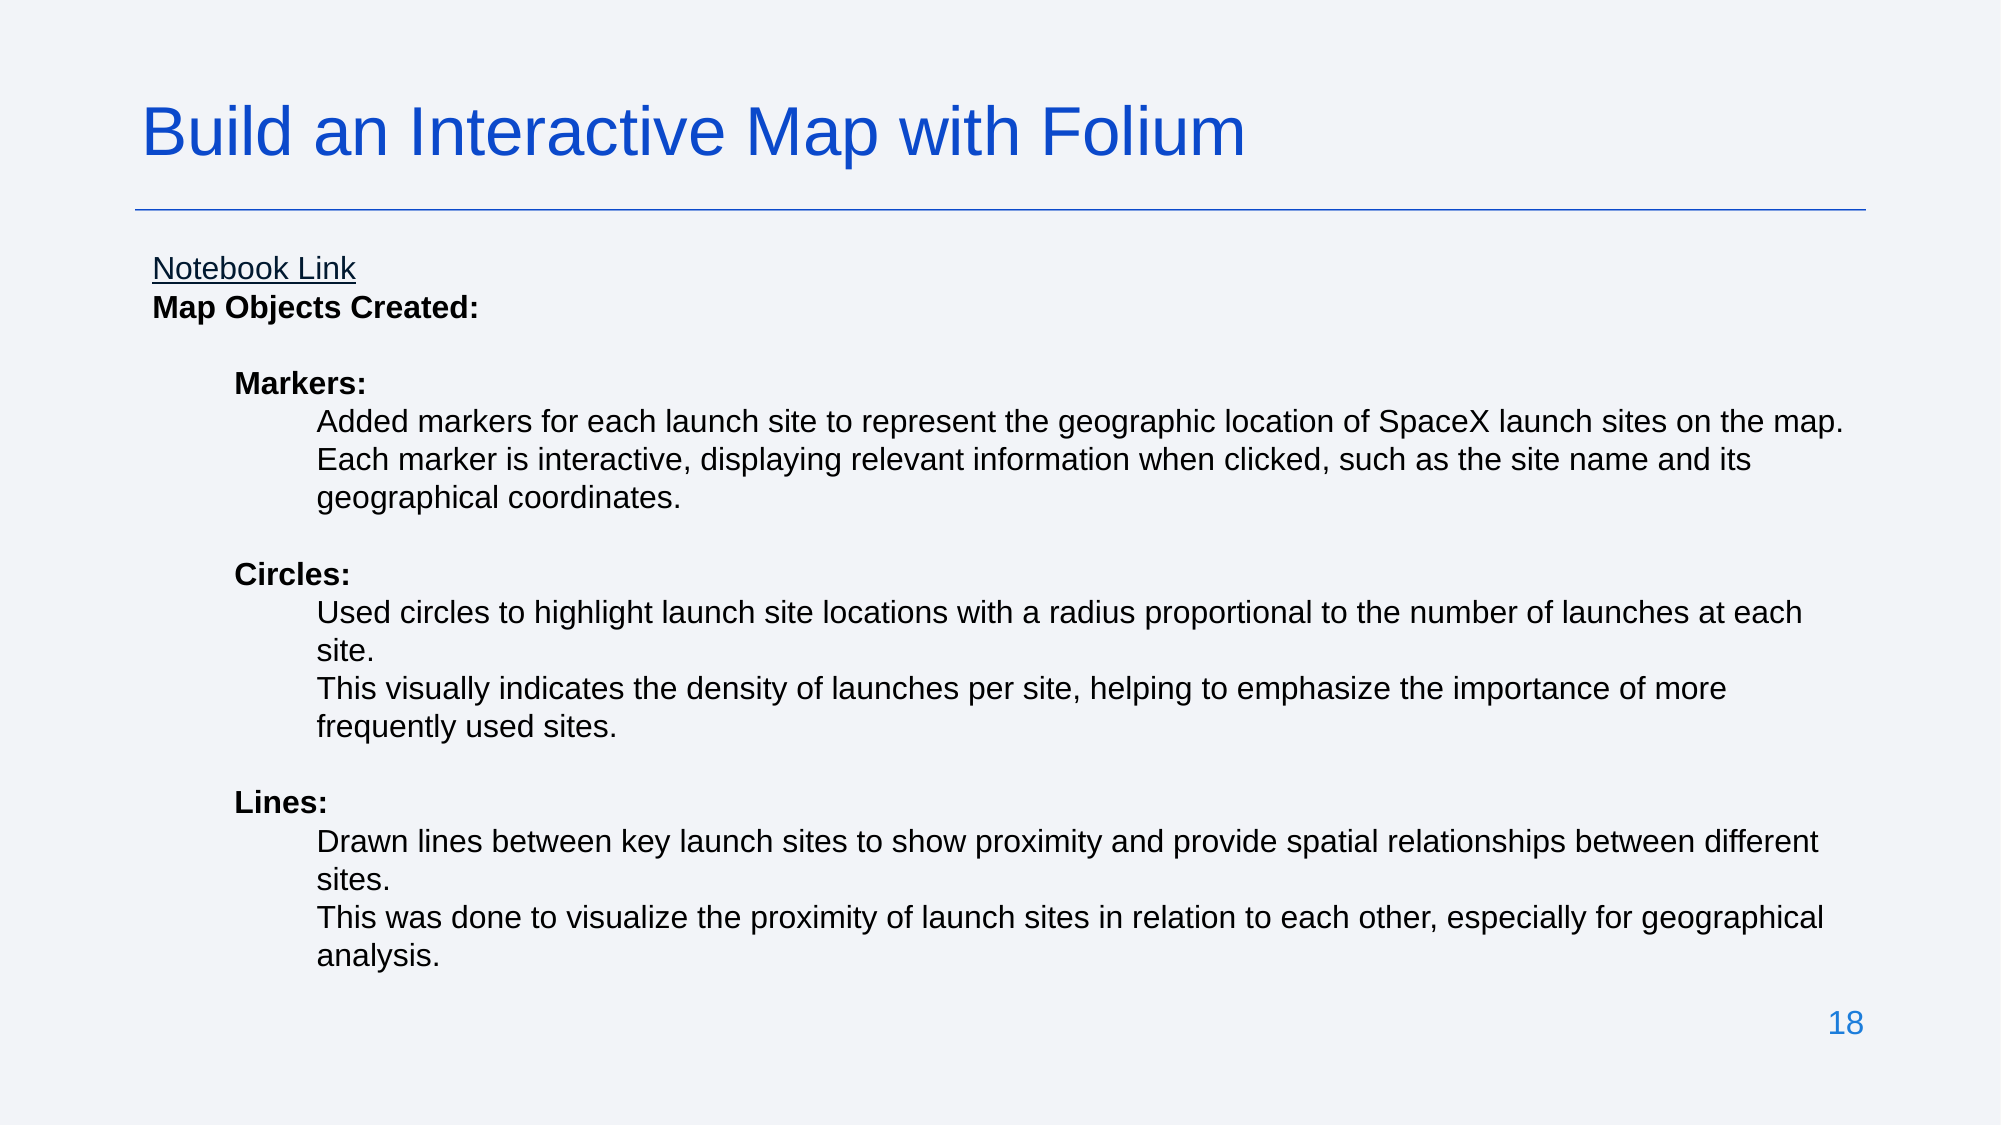

Build an Interactive Map with Folium
Notebook Link
Map Objects Created:
Markers:
Added markers for each launch site to represent the geographic location of SpaceX launch sites on the map.
Each marker is interactive, displaying relevant information when clicked, such as the site name and its geographical coordinates.
Circles:
Used circles to highlight launch site locations with a radius proportional to the number of launches at each site.
This visually indicates the density of launches per site, helping to emphasize the importance of more frequently used sites.
Lines:
Drawn lines between key launch sites to show proximity and provide spatial relationships between different sites.
This was done to visualize the proximity of launch sites in relation to each other, especially for geographical analysis.
18